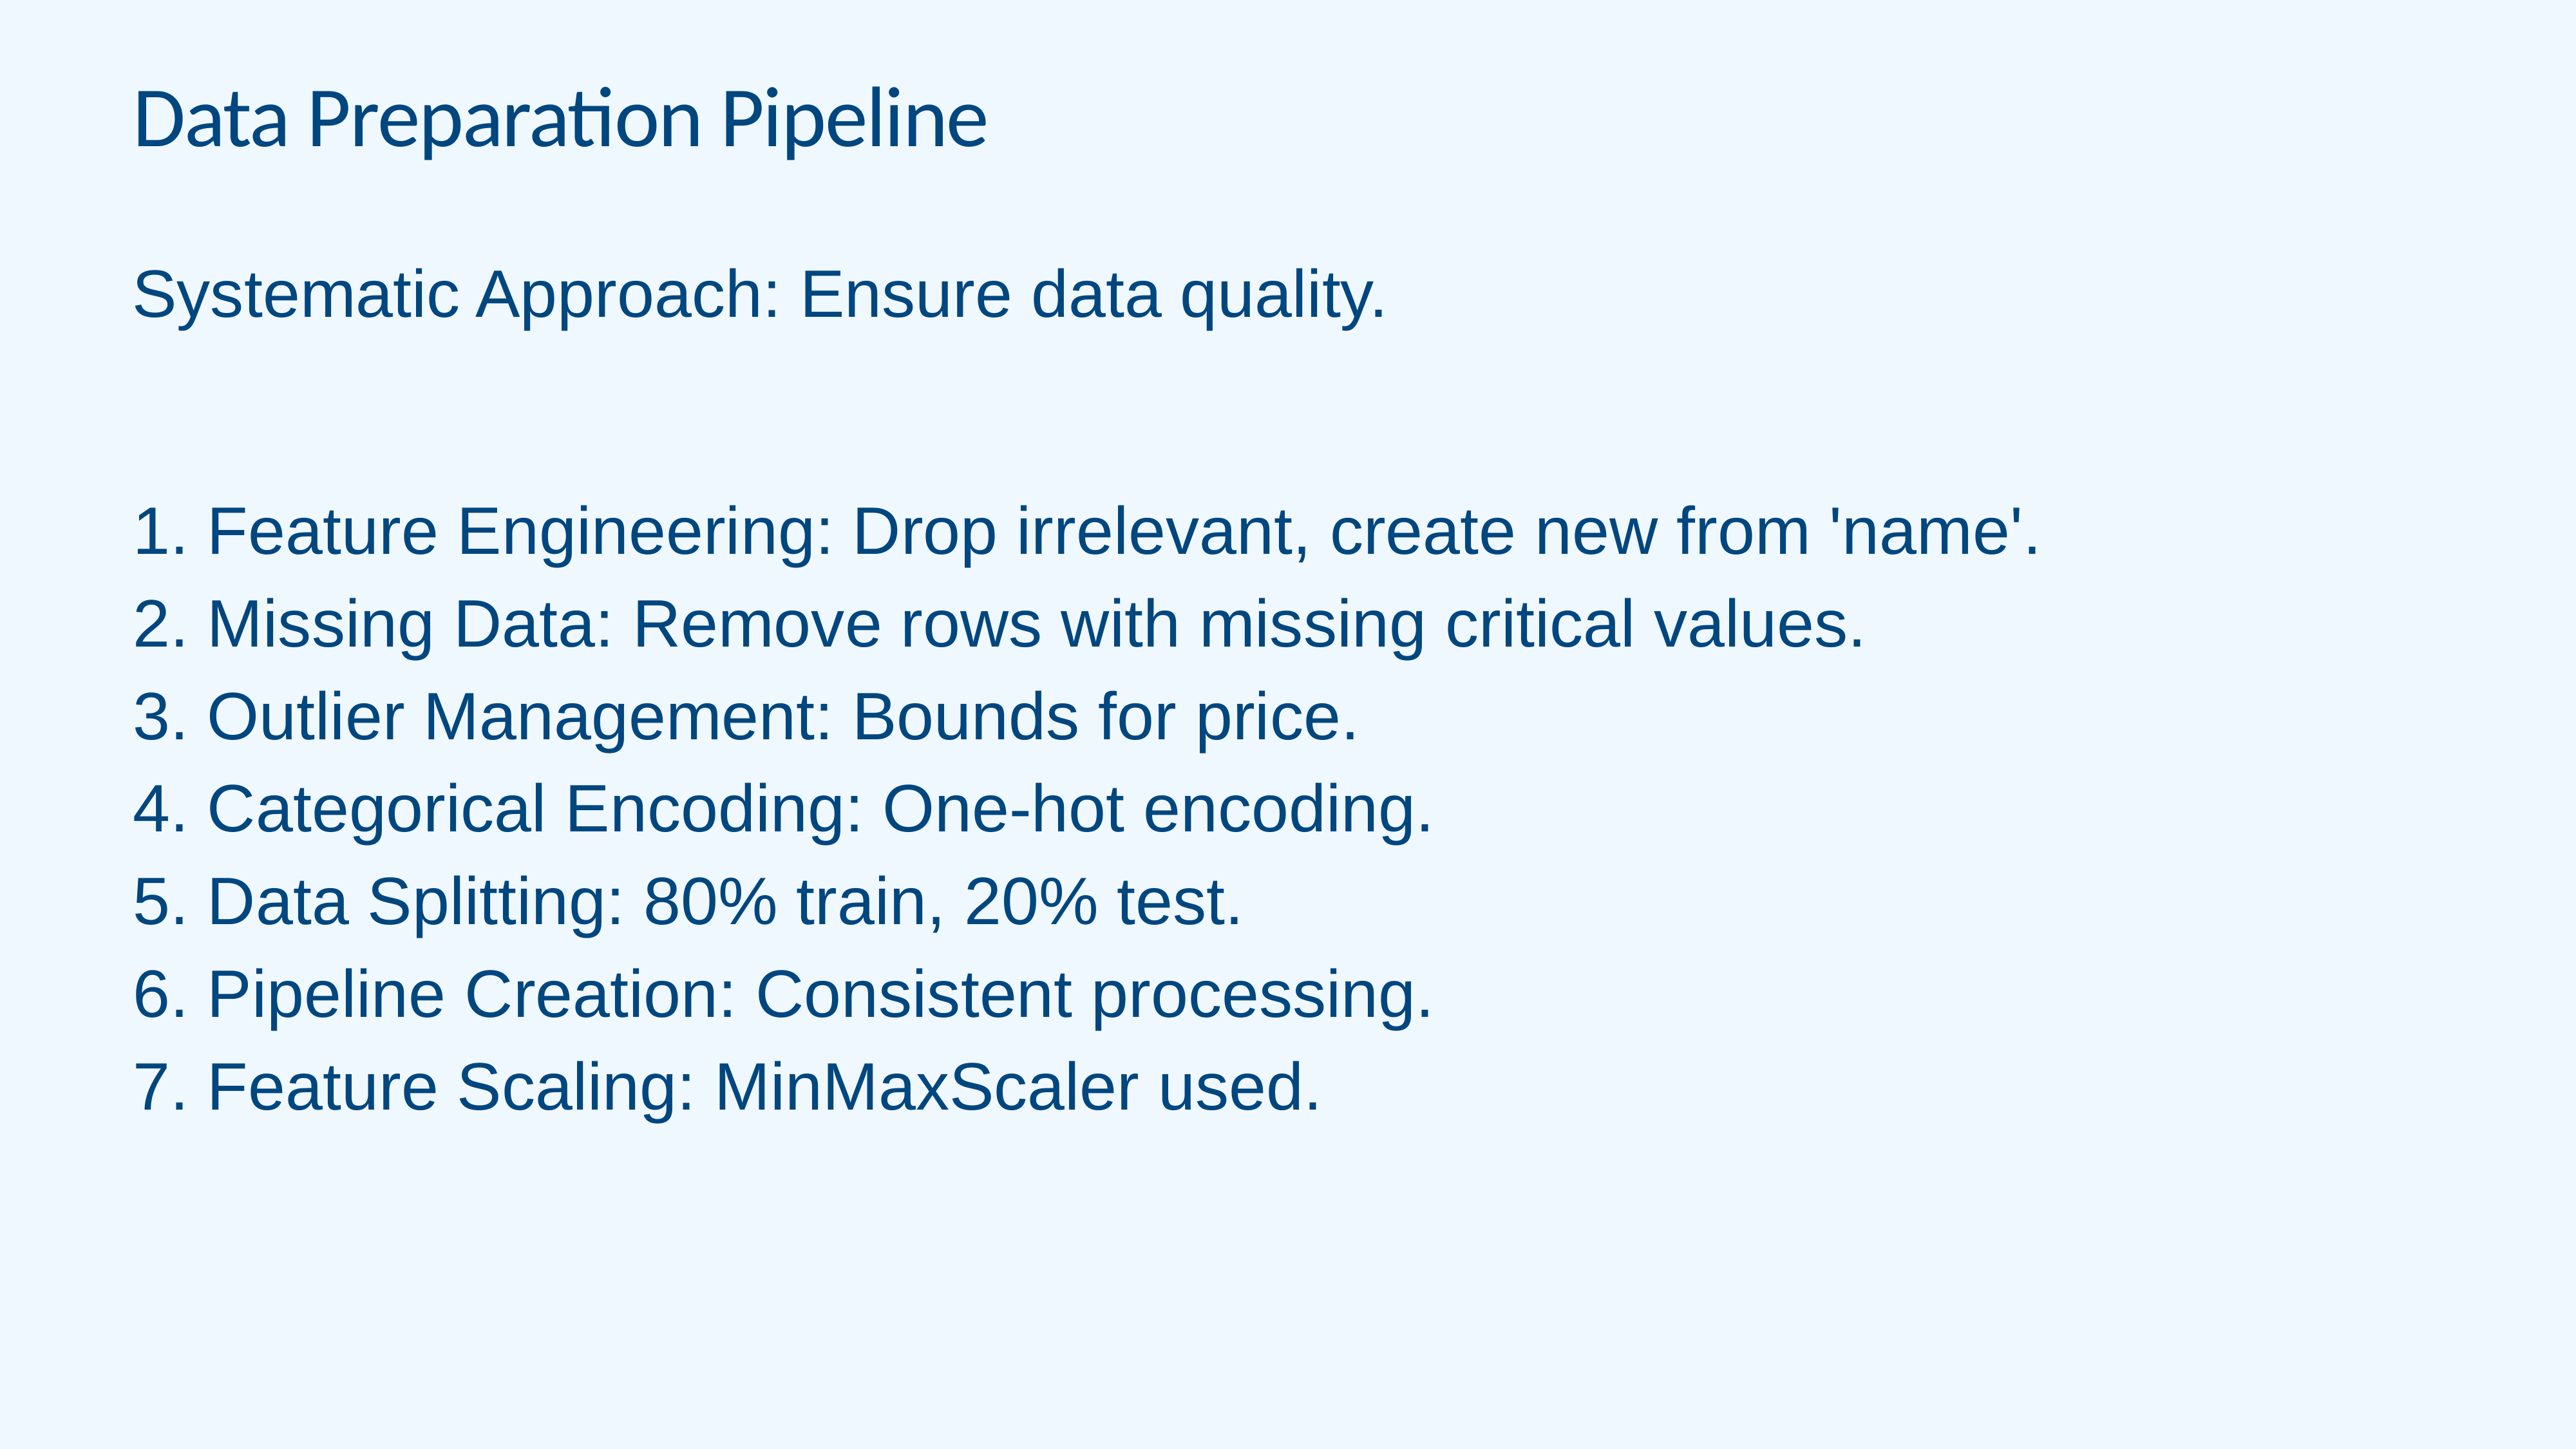

# Data Preparation Pipeline
Systematic Approach: Ensure data quality.

1. Feature Engineering: Drop irrelevant, create new from 'name'.
2. Missing Data: Remove rows with missing critical values.
3. Outlier Management: Bounds for price.
4. Categorical Encoding: One-hot encoding.
5. Data Splitting: 80% train, 20% test.
6. Pipeline Creation: Consistent processing.
7. Feature Scaling: MinMaxScaler used.